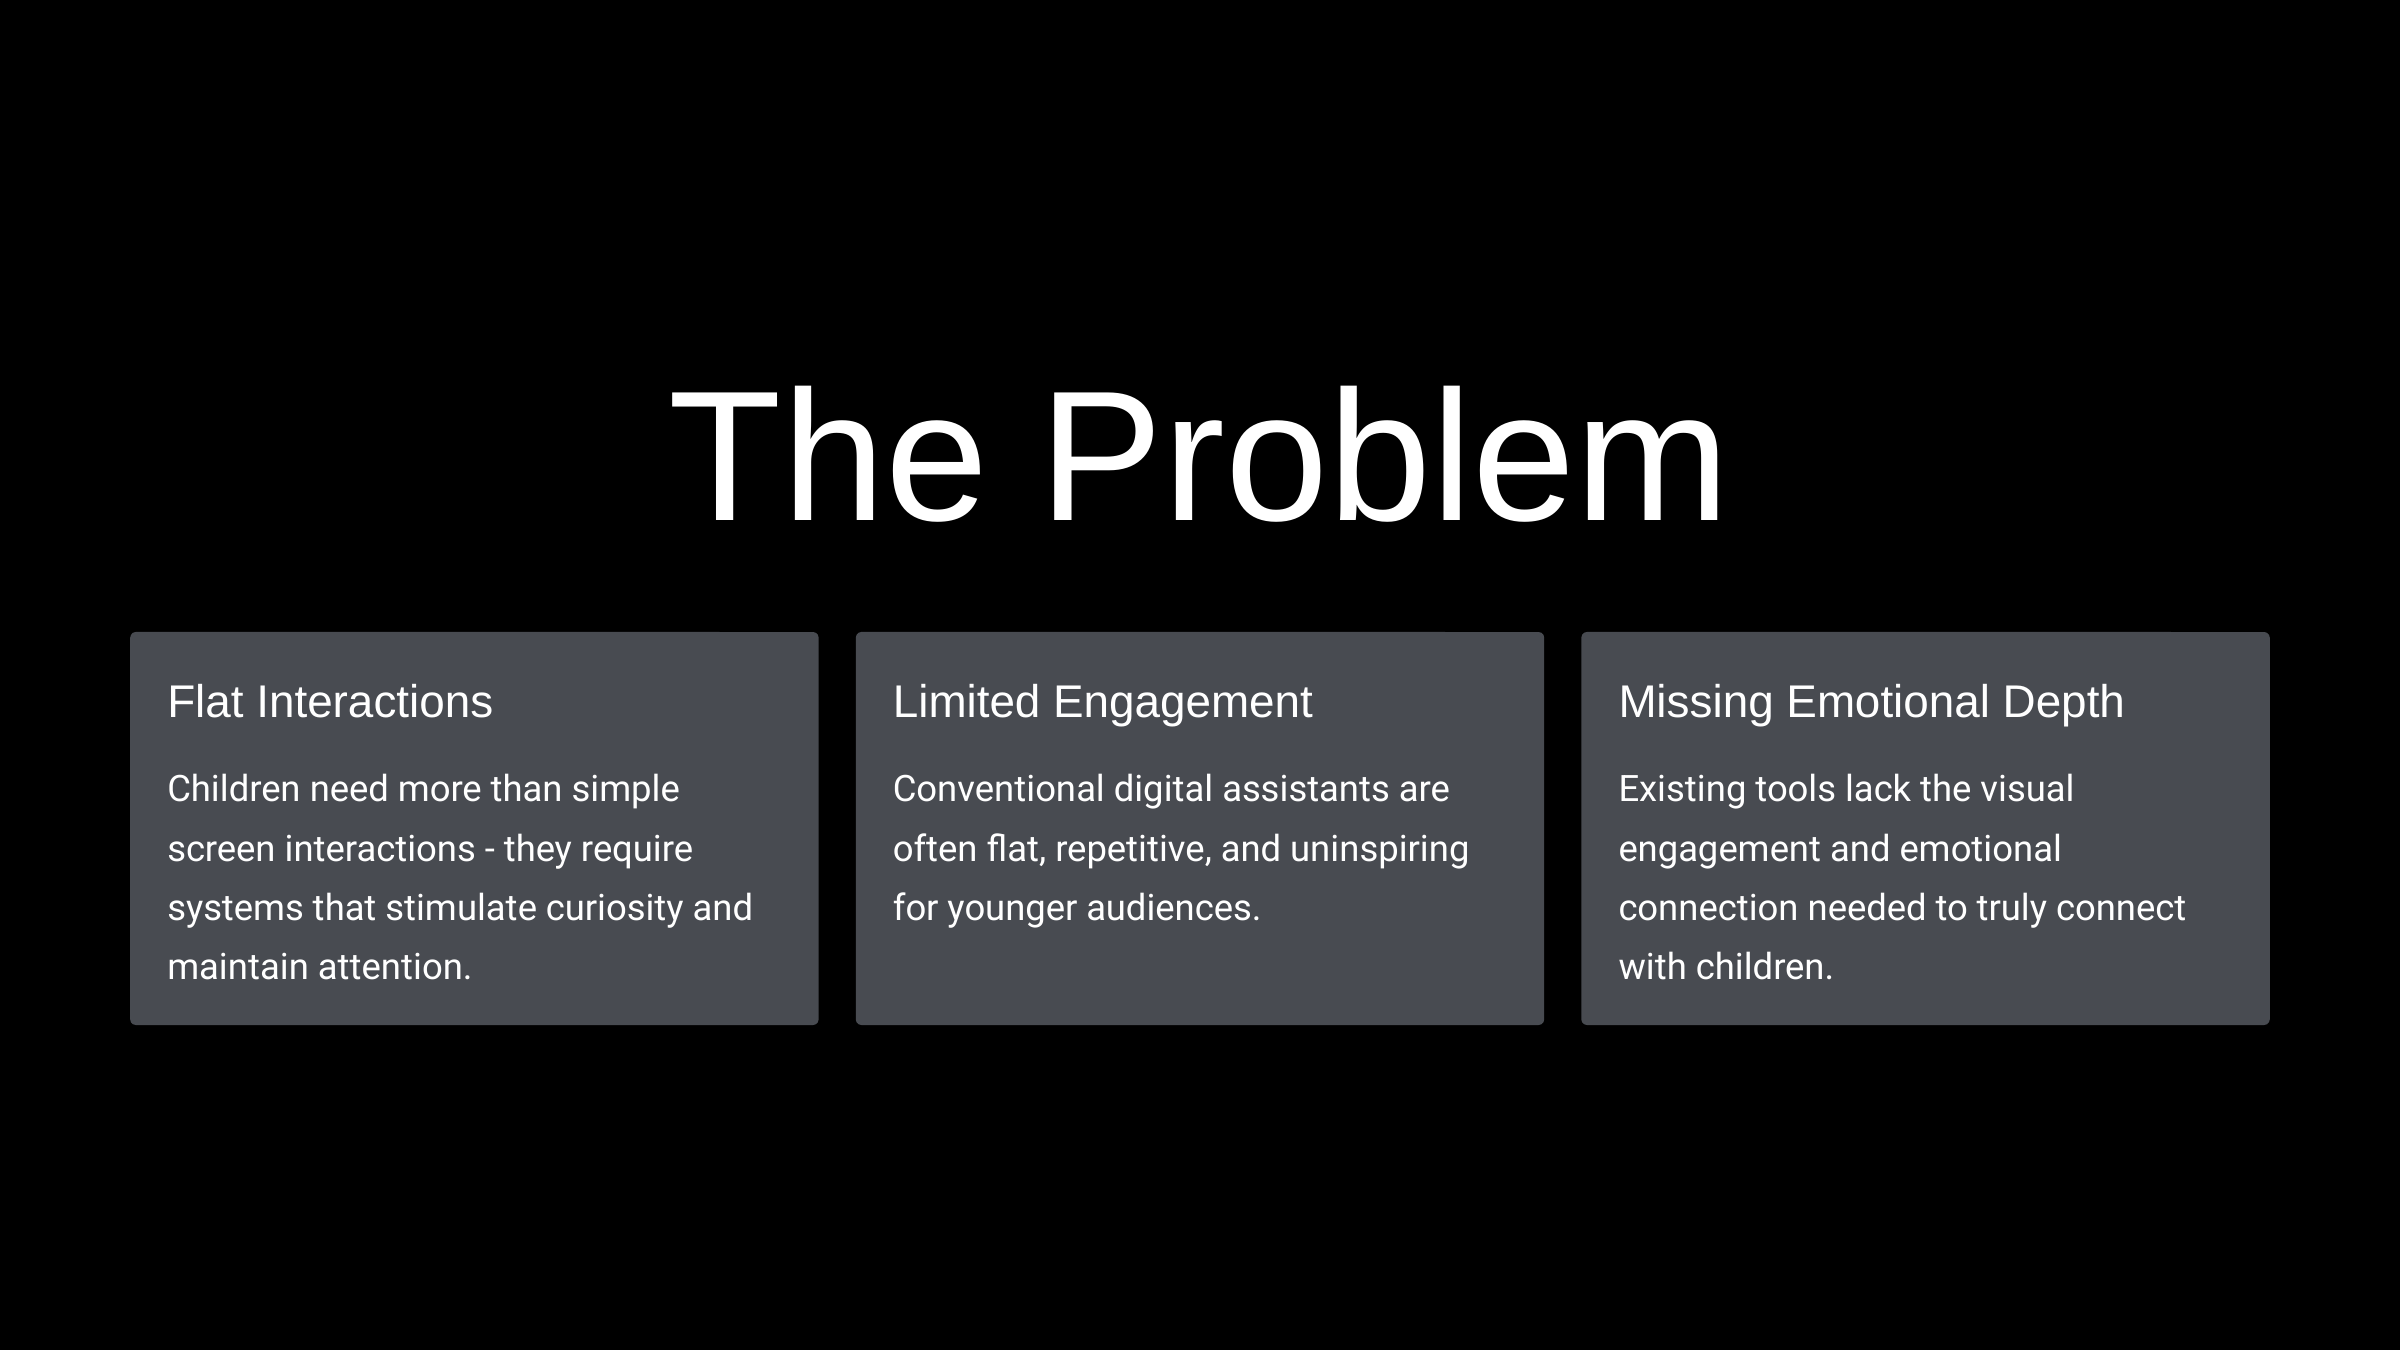

The Problem

Flat Interactions
Limited Engagement
Missing Emotional Depth
Children need more than simple screen interactions - they require systems that stimulate curiosity and maintain attention.
Conventional digital assistants are often flat, repetitive, and uninspiring for younger audiences.
Existing tools lack the visual engagement and emotional connection needed to truly connect with children.